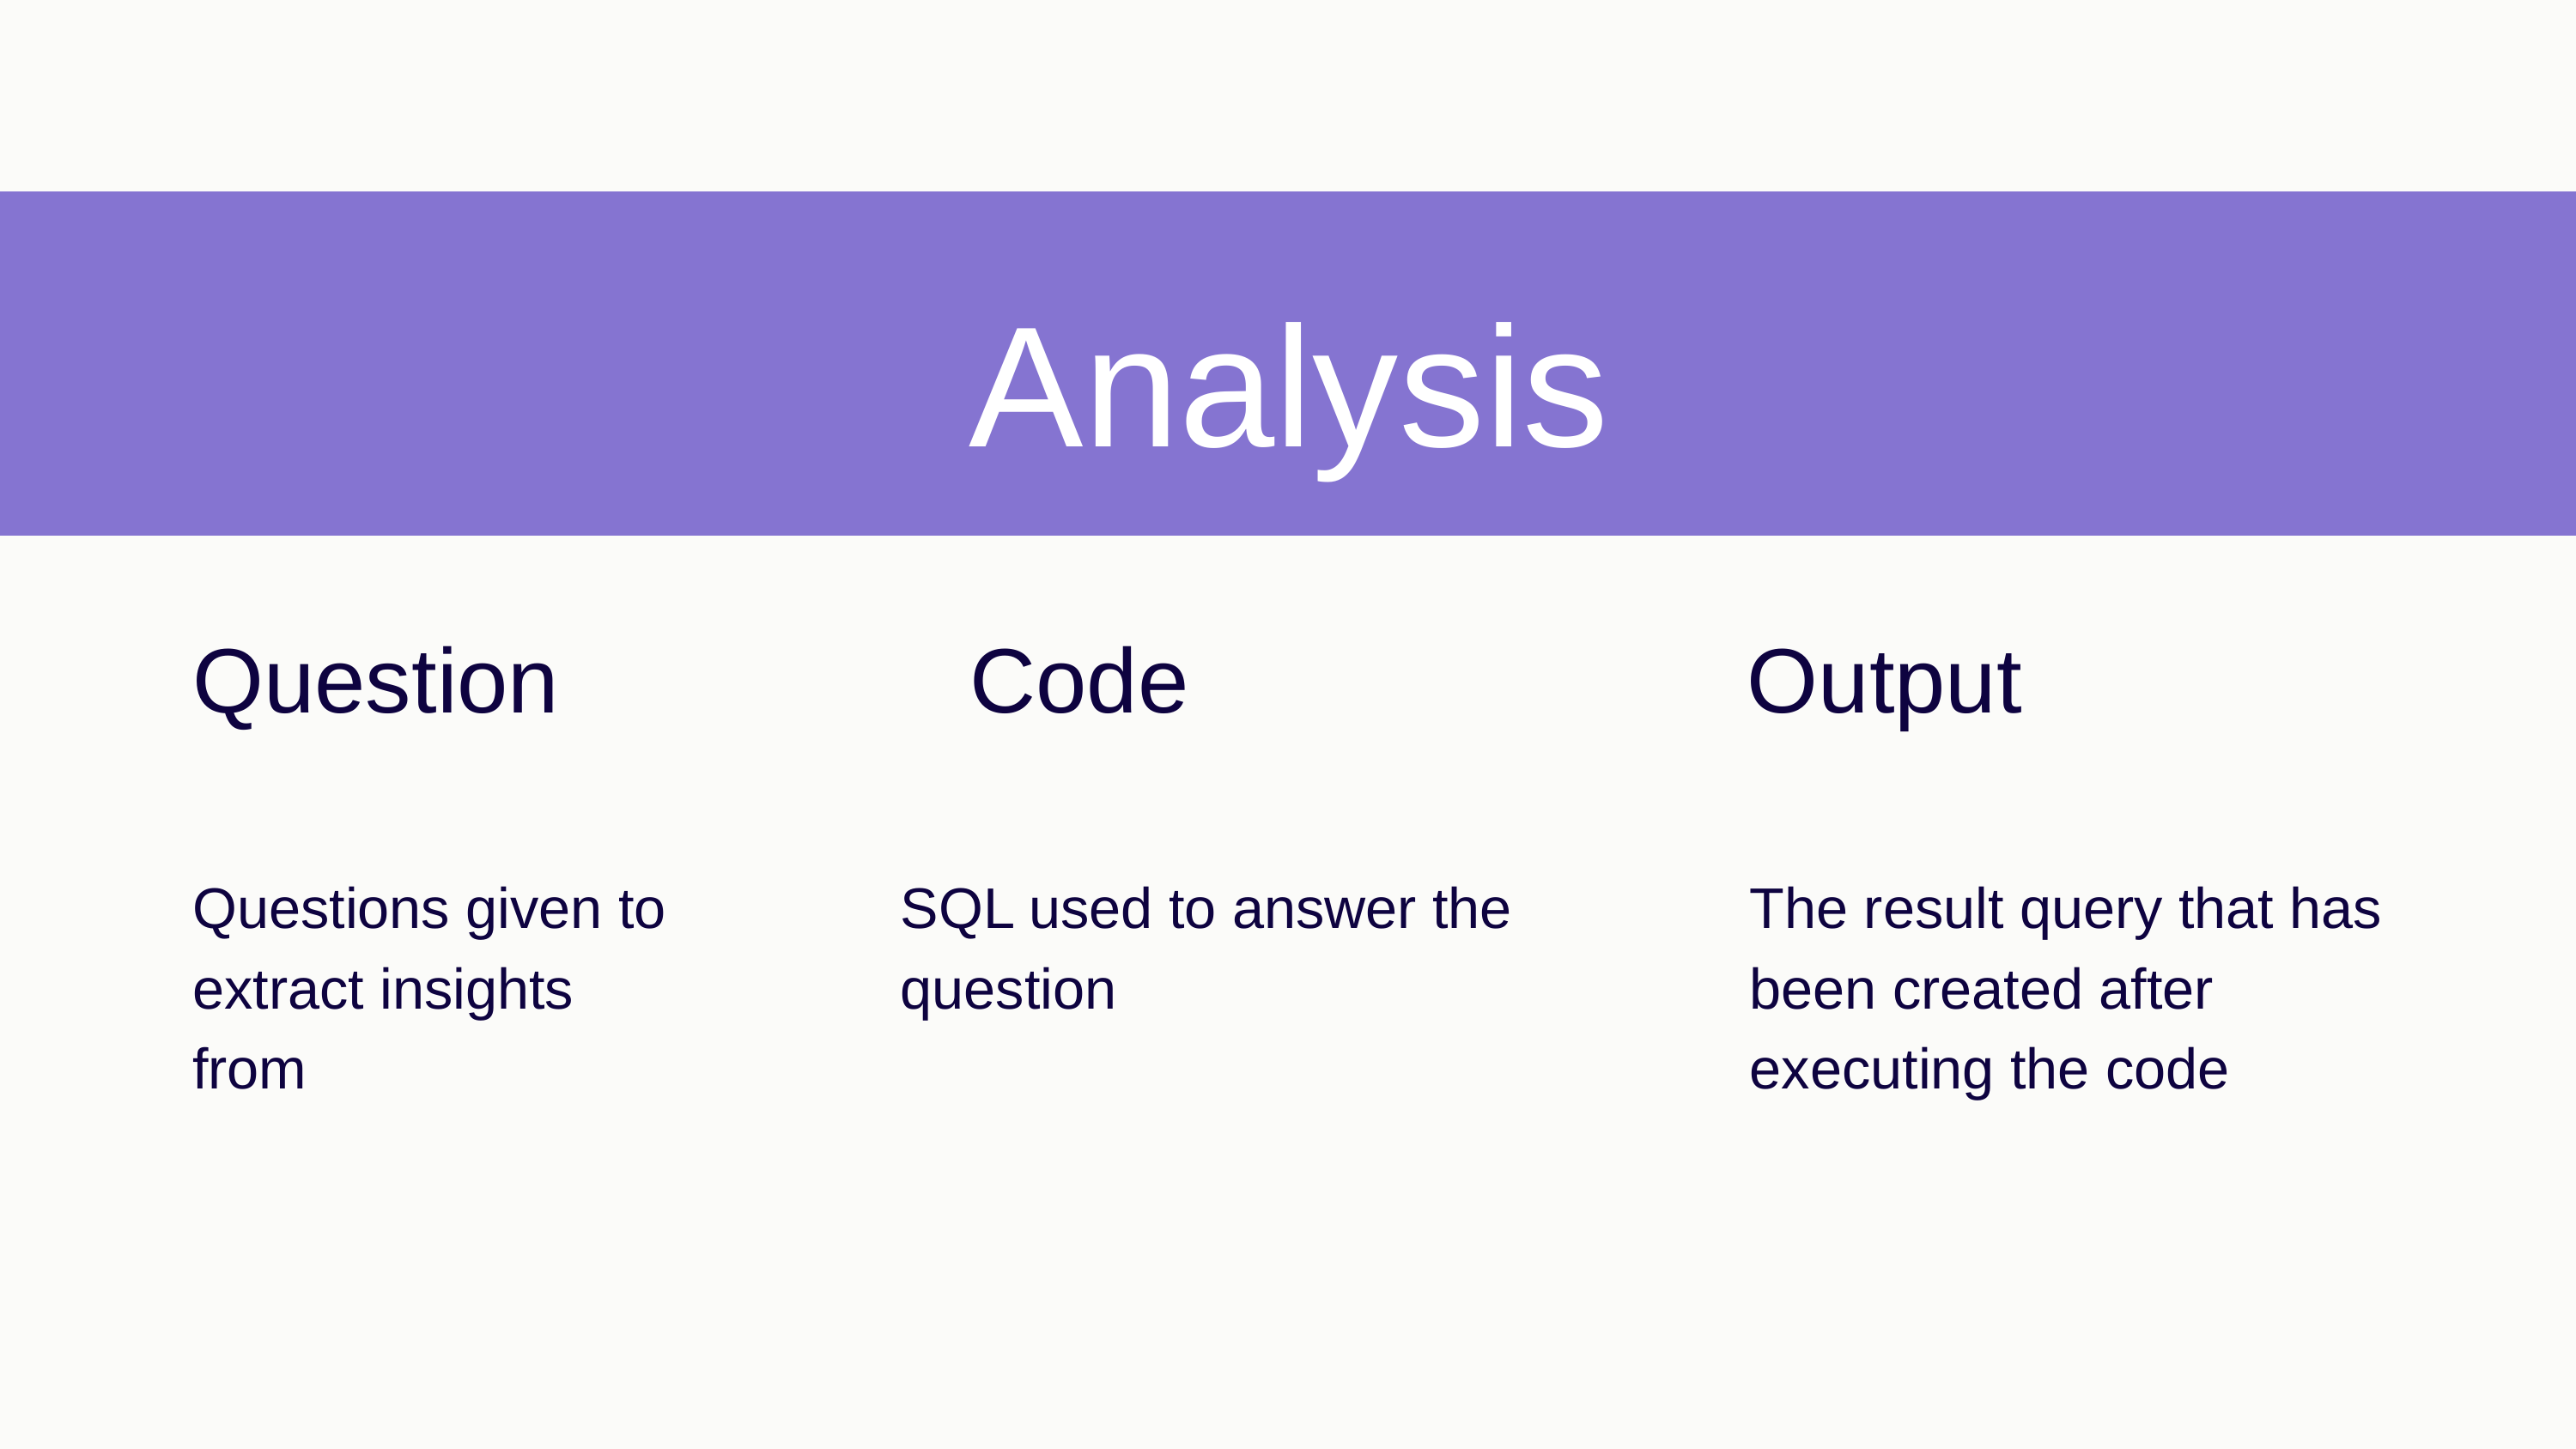

Analysis
Question
Code
Output
Questions given to extract insights from
SQL used to answer the question
The result query that has been created after executing the code